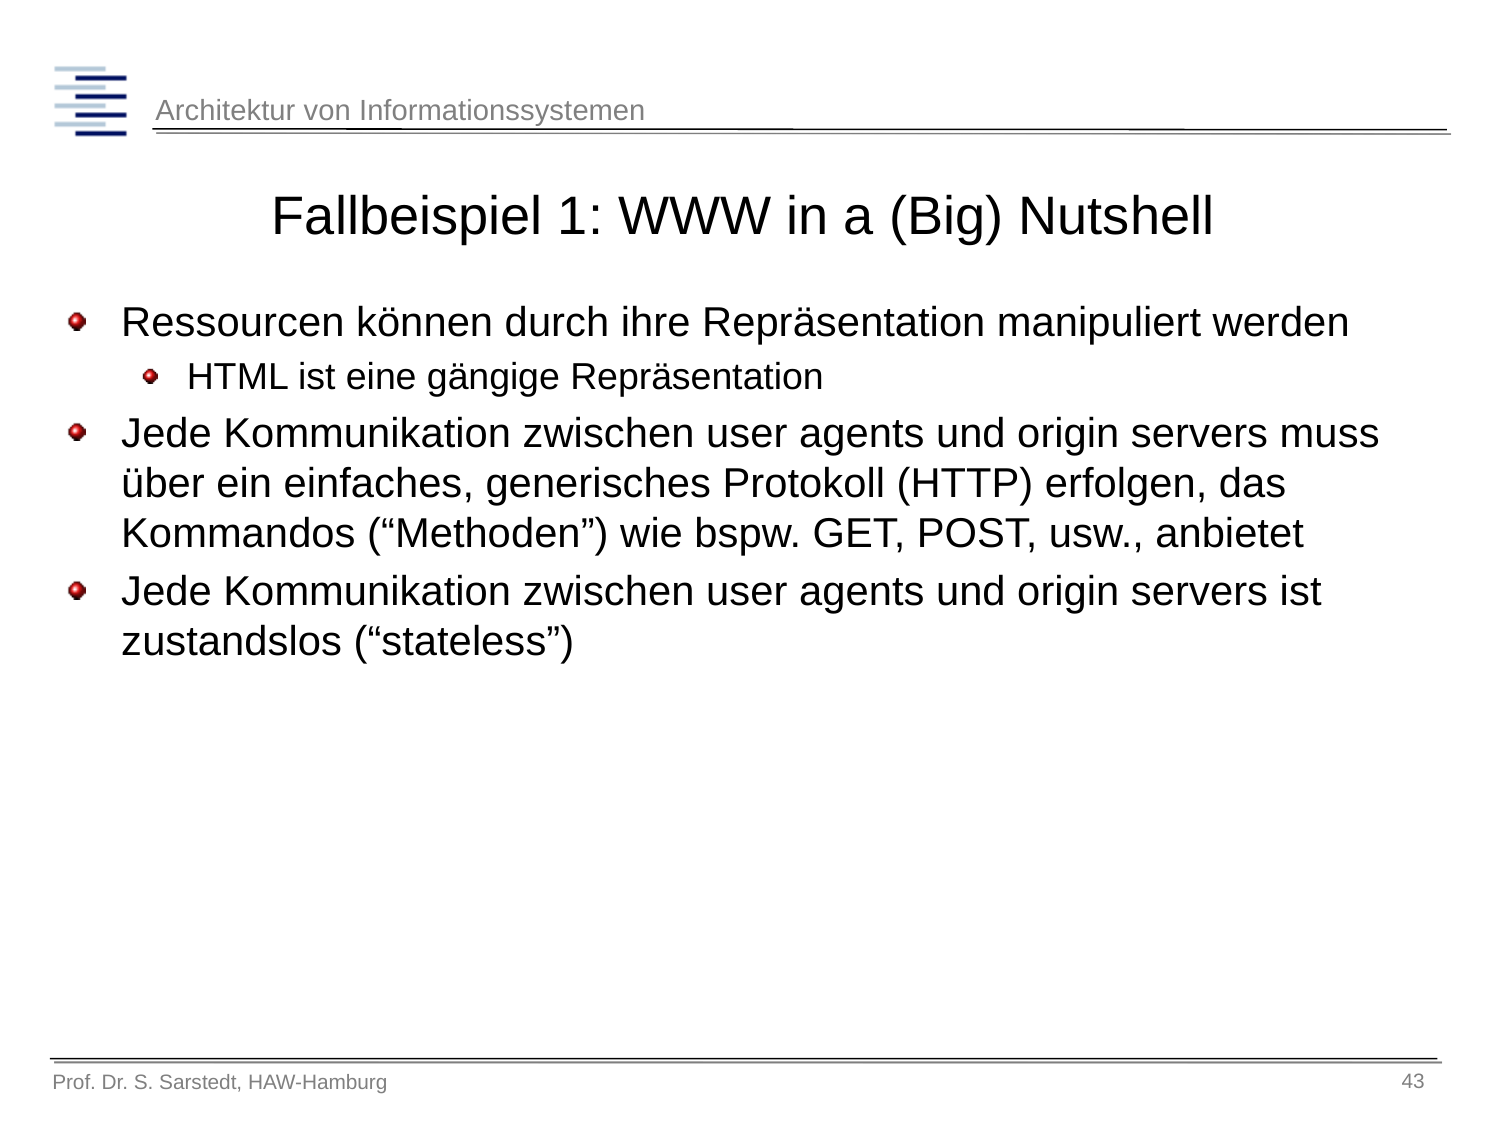

# Fallbeispiel 1: WWW in a (Big) Nutshell
Ressourcen können durch ihre Repräsentation manipuliert werden
HTML ist eine gängige Repräsentation
Jede Kommunikation zwischen user agents und origin servers muss über ein einfaches, generisches Protokoll (HTTP) erfolgen, das Kommandos (“Methoden”) wie bspw. GET, POST, usw., anbietet
Jede Kommunikation zwischen user agents und origin servers ist zustandslos (“stateless”)